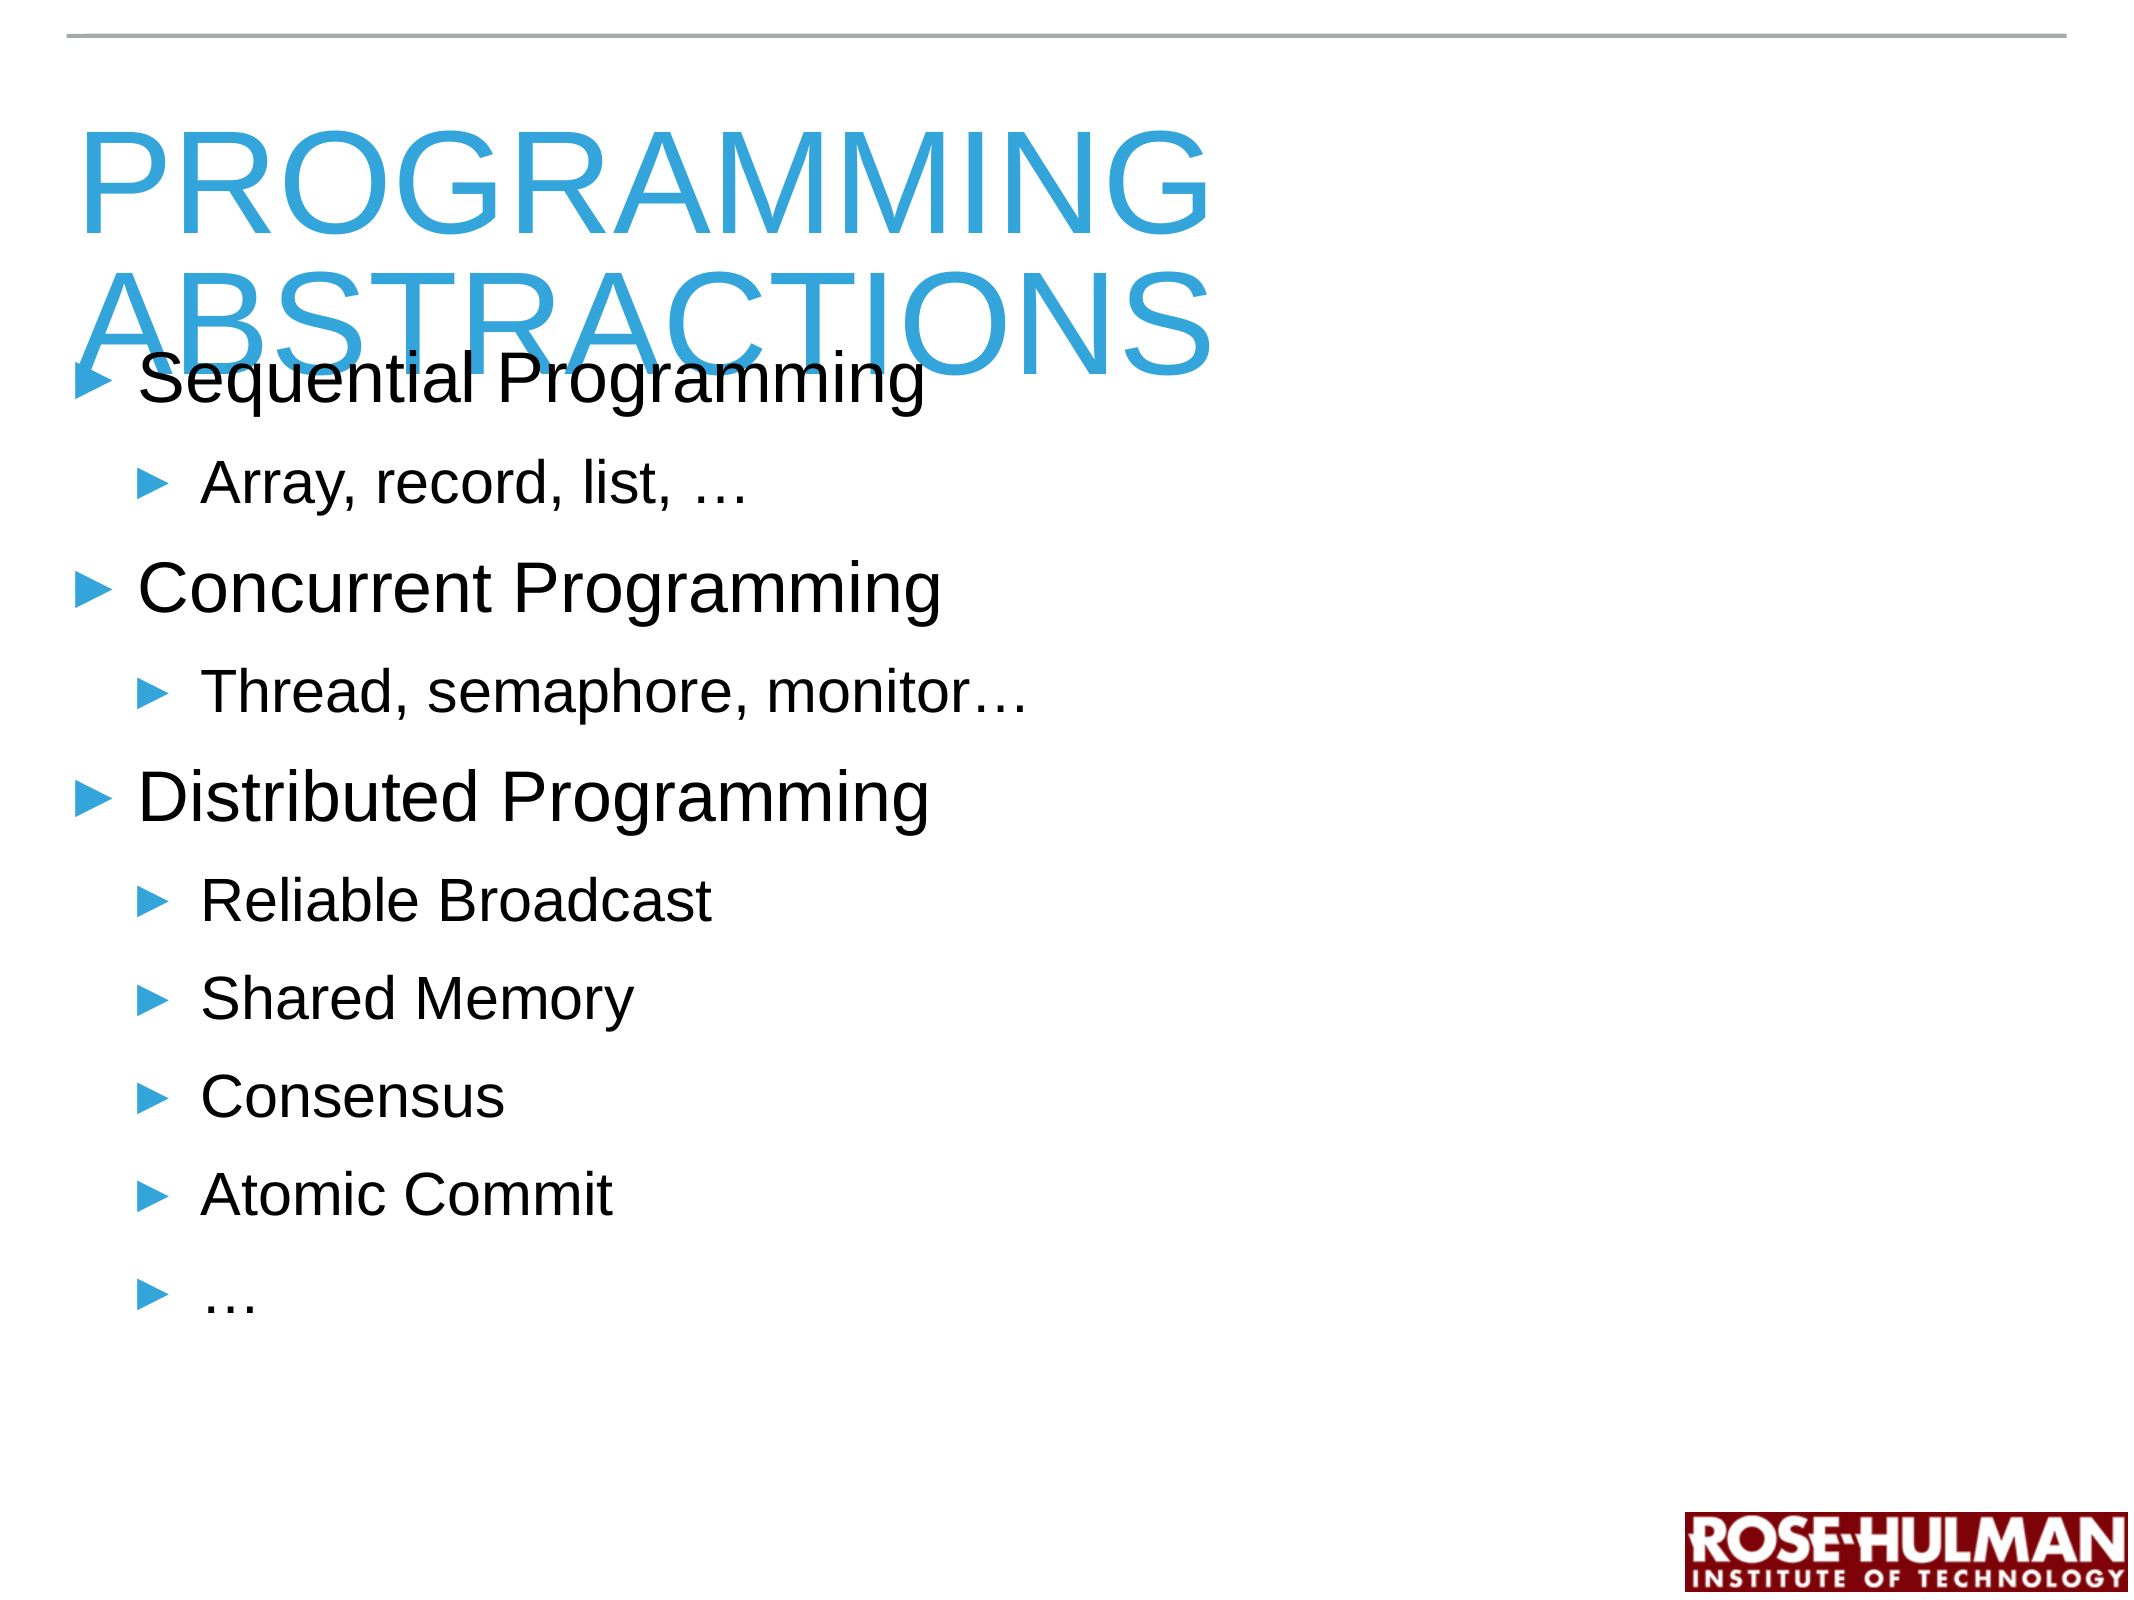

# Programming abstractions
Sequential Programming
Array, record, list, …
Concurrent Programming
Thread, semaphore, monitor…
Distributed Programming
Reliable Broadcast
Shared Memory
Consensus
Atomic Commit
…
25